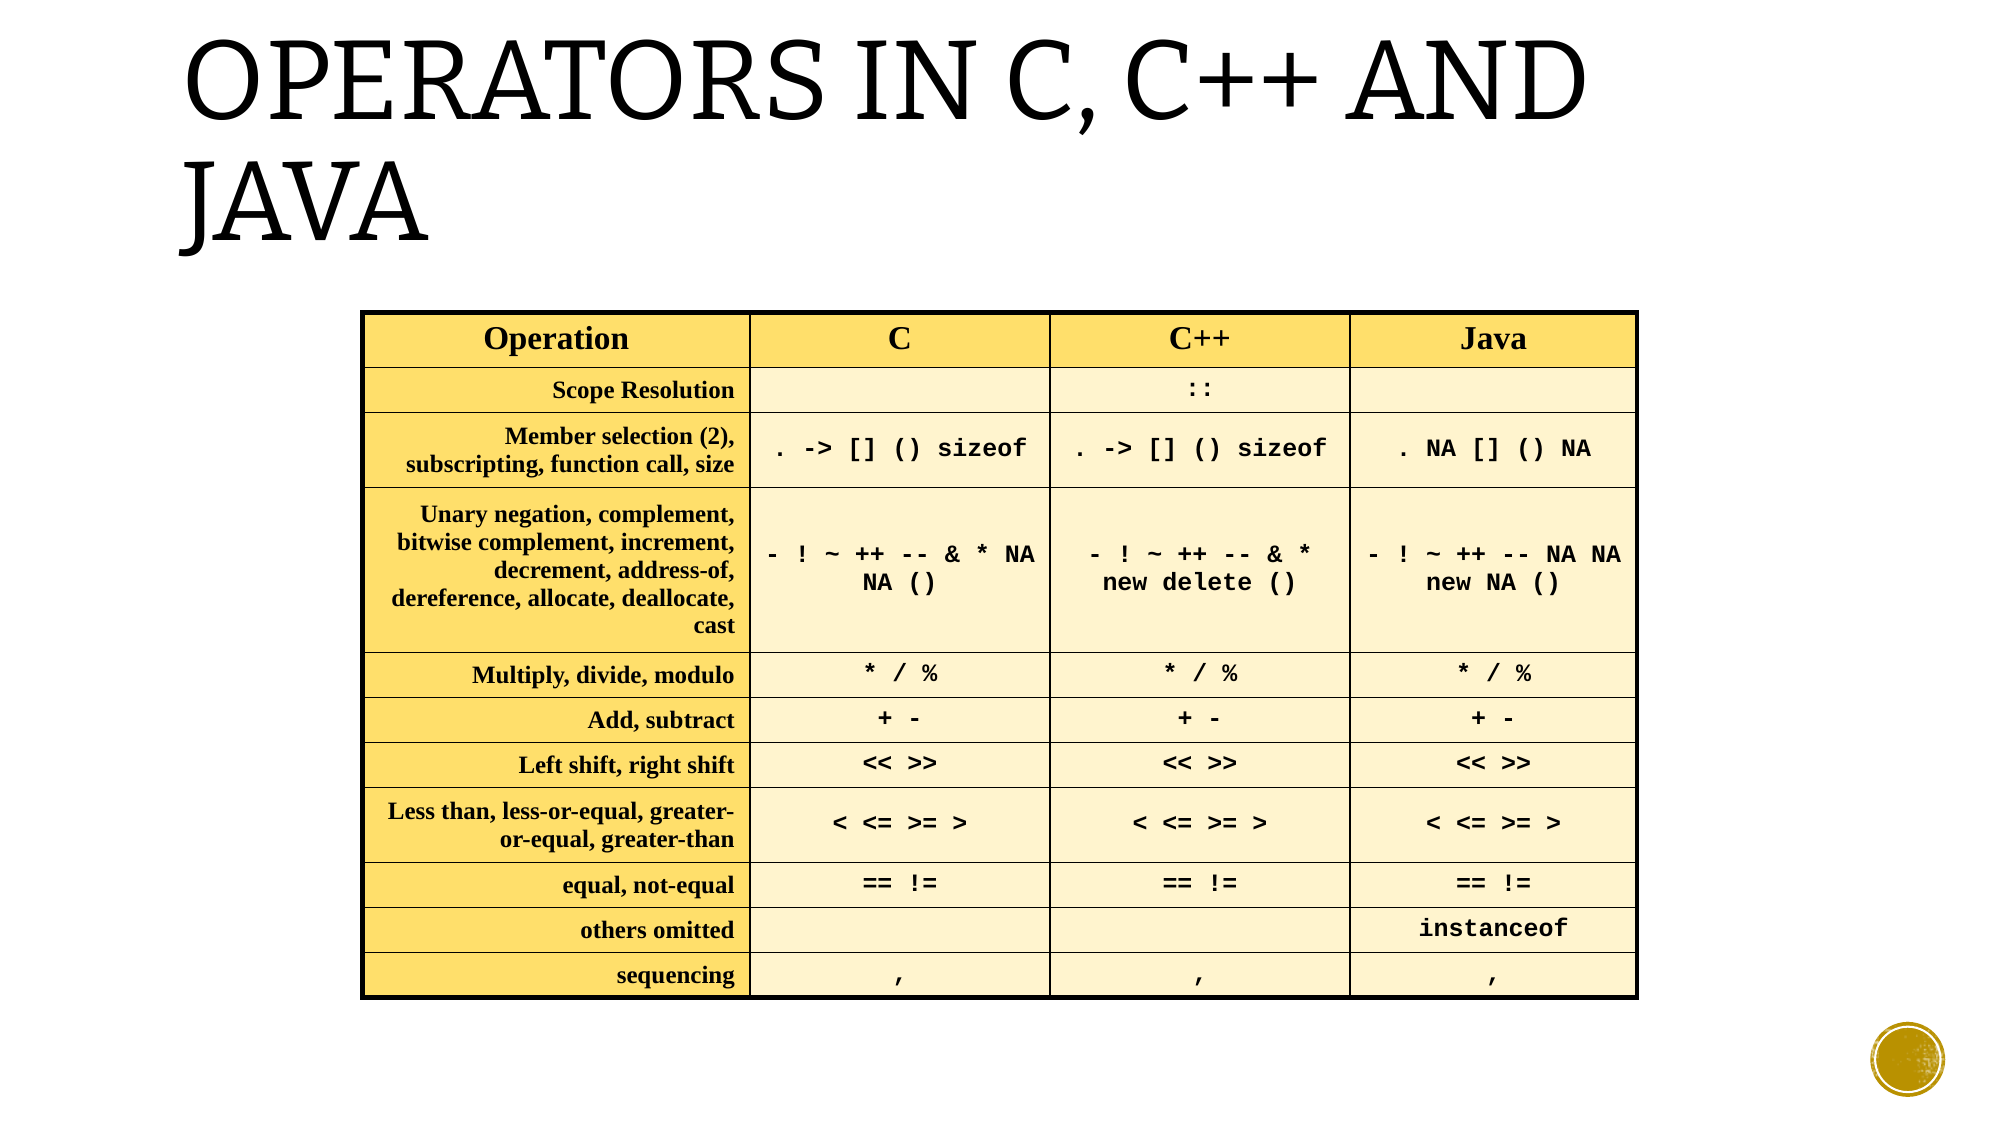

# Operators in C, C++ and Java
| Operation | C | C++ | Java |
| --- | --- | --- | --- |
| Scope Resolution |  | :: |  |
| Member selection (2), subscripting, function call, size | . -> [] () sizeof | . -> [] () sizeof | . NA [] () NA |
| Unary negation, complement, bitwise complement, increment, decrement, address-of, dereference, allocate, deallocate, cast | - ! ~ ++ -- & \* NA NA () | - ! ~ ++ -- & \* new delete () | - ! ~ ++ -- NA NA new NA () |
| Multiply, divide, modulo | \* / % | \* / % | \* / % |
| Add, subtract | + - | + - | + - |
| Left shift, right shift | << >> | << >> | << >> |
| Less than, less-or-equal, greater-or-equal, greater-than | < <= >= > | < <= >= > | < <= >= > |
| equal, not-equal | == != | == != | == != |
| others omitted |  |  | instanceof |
| sequencing | , | , | , |